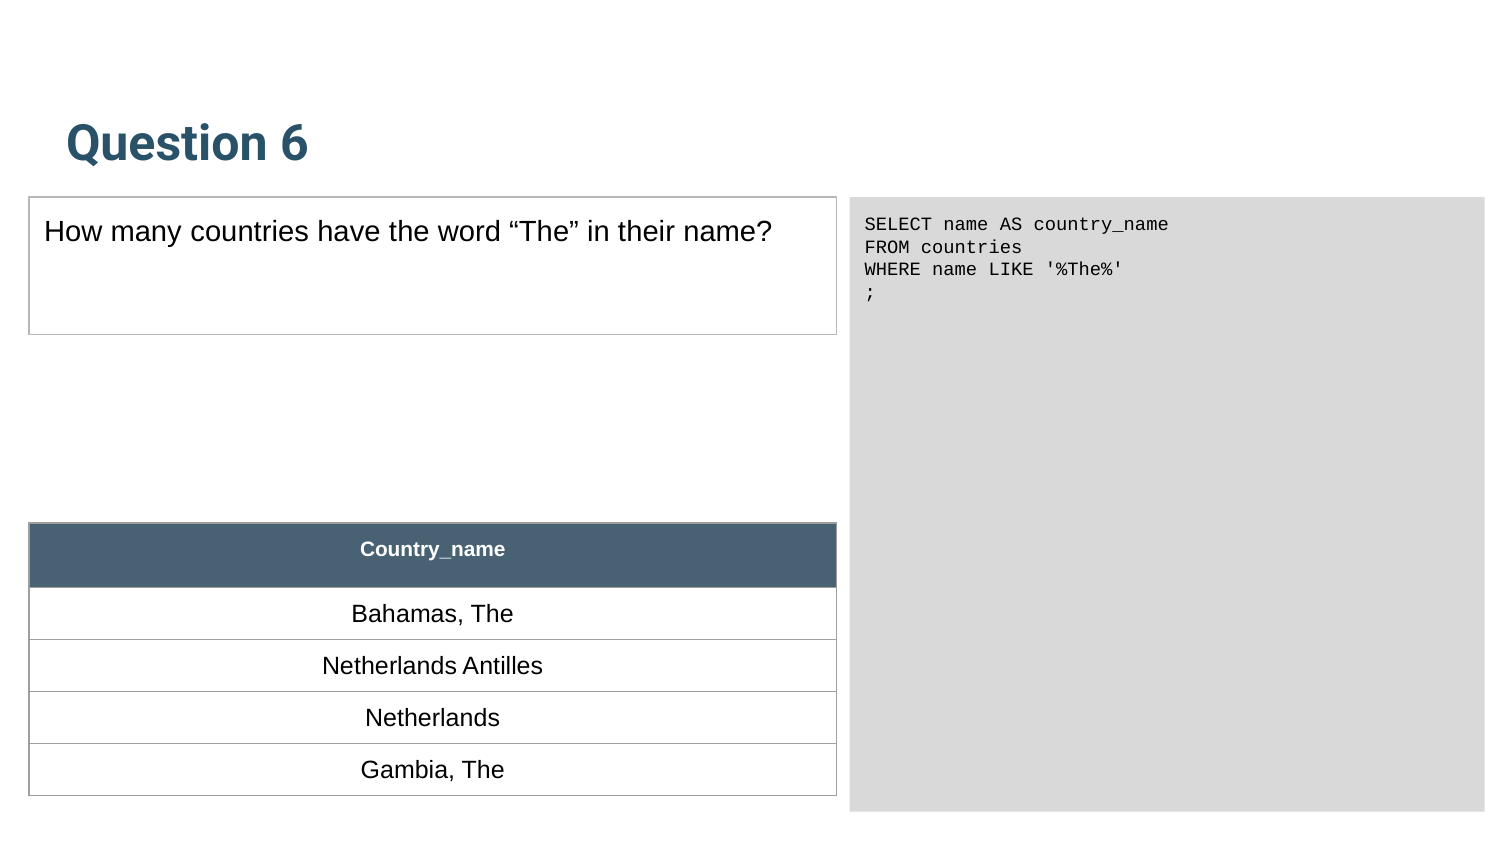

Question 6
How many countries have the word “The” in their name?

SELECT name AS country_name
FROM countries
WHERE name LIKE '%The%'
;

| Country\_name |
| --- |
| Bahamas, The |
| Netherlands Antilles |
| Netherlands |
| Gambia, The |